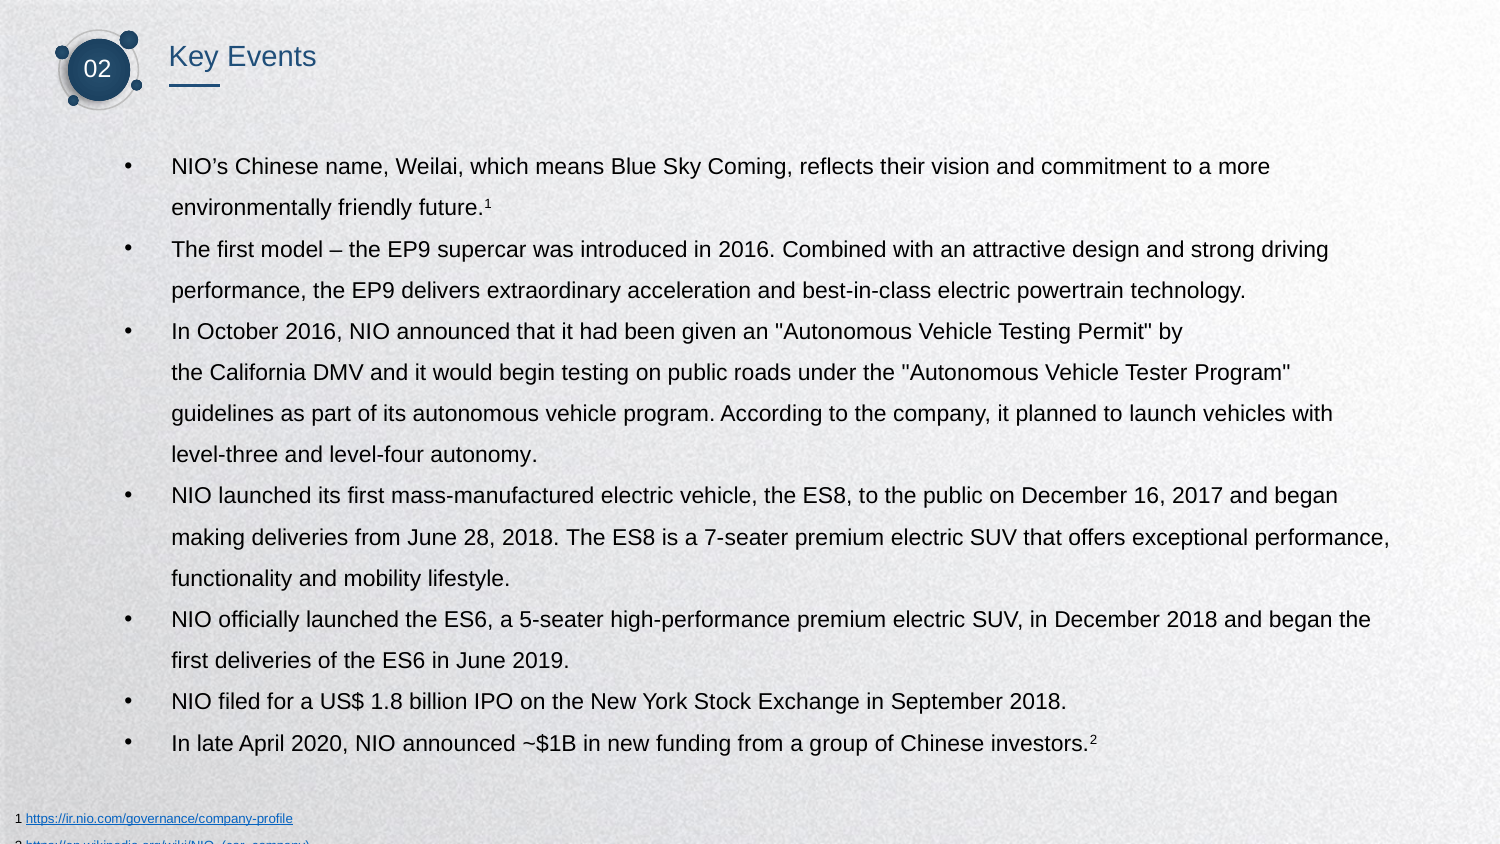

Key Events
02
NIO’s Chinese name, Weilai, which means Blue Sky Coming, reflects their vision and commitment to a more environmentally friendly future.1
The first model – the EP9 supercar was introduced in 2016. Combined with an attractive design and strong driving performance, the EP9 delivers extraordinary acceleration and best-in-class electric powertrain technology.
In October 2016, NIO announced that it had been given an "Autonomous Vehicle Testing Permit" by the California DMV and it would begin testing on public roads under the "Autonomous Vehicle Tester Program" guidelines as part of its autonomous vehicle program. According to the company, it planned to launch vehicles with level-three and level-four autonomy.
NIO launched its first mass-manufactured electric vehicle, the ES8, to the public on December 16, 2017 and began making deliveries from June 28, 2018. The ES8 is a 7-seater premium electric SUV that offers exceptional performance, functionality and mobility lifestyle.
NIO officially launched the ES6, a 5-seater high-performance premium electric SUV, in December 2018 and began the first deliveries of the ES6 in June 2019.
NIO filed for a US$ 1.8 billion IPO on the New York Stock Exchange in September 2018.
In late April 2020, NIO announced ~$1B in new funding from a group of Chinese investors.2
1 https://ir.nio.com/governance/company-profile
2 https://en.wikipedia.org/wiki/NIO_(car_company)